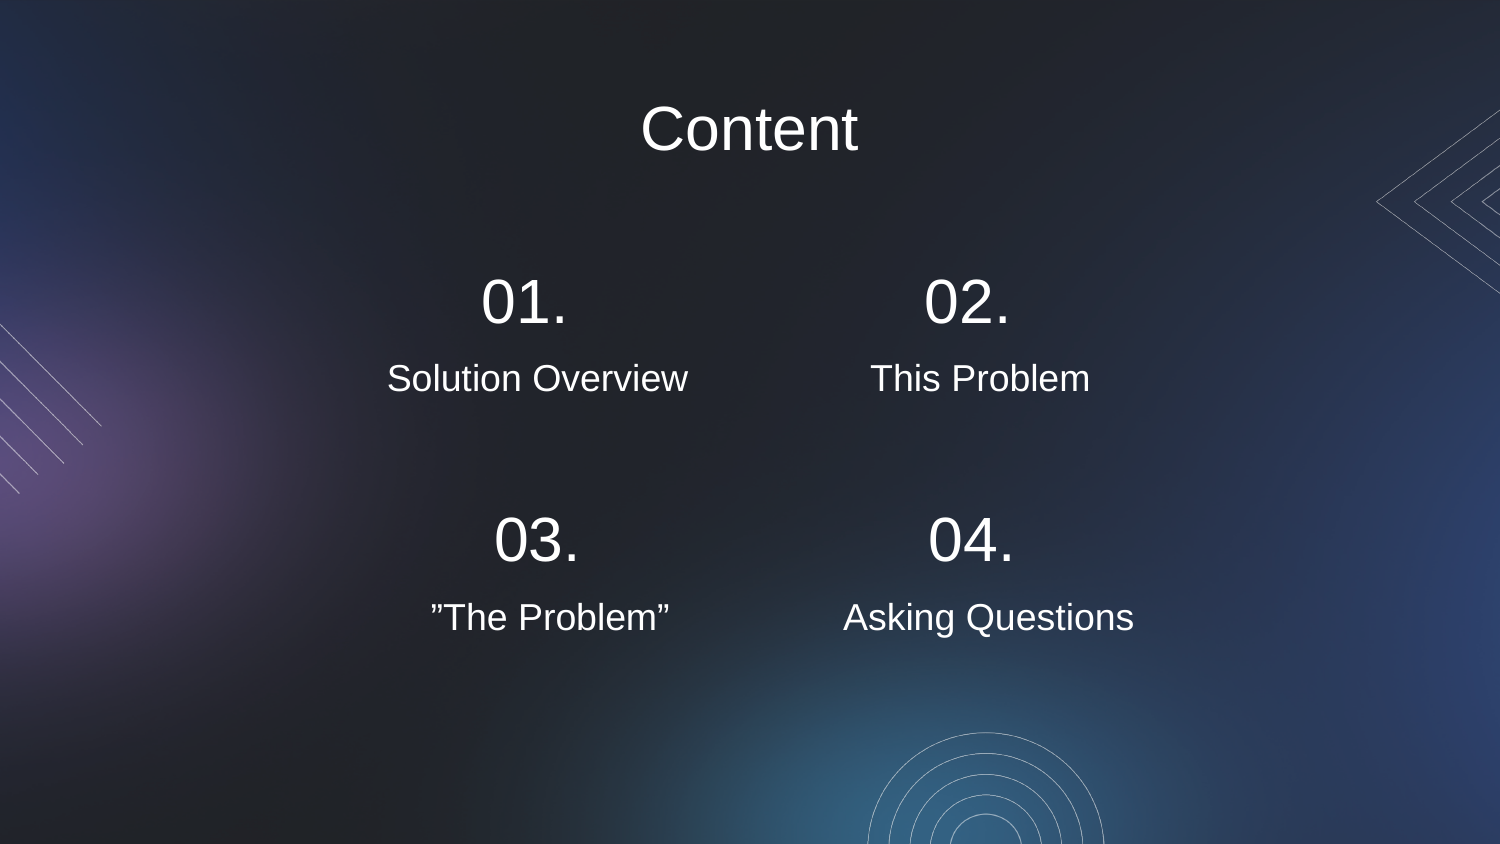

# Content
01.
02.
Solution Overview
This Problem
03.
04.
”The Problem”
Asking Questions